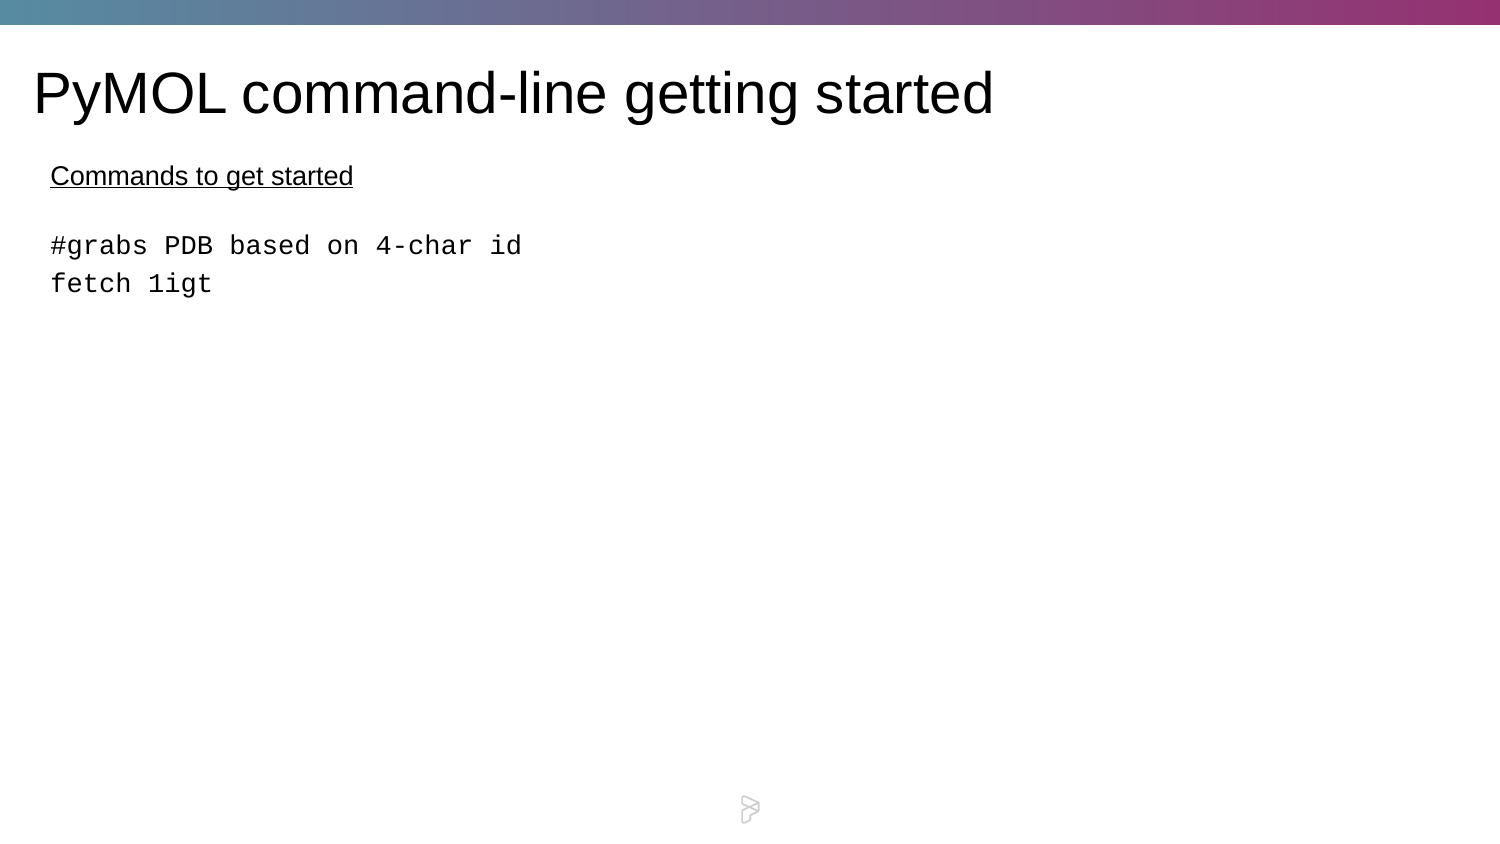

PyMOL command-line getting started
Commands to get started

#grabs PDB based on 4-char id
fetch 1igt

10